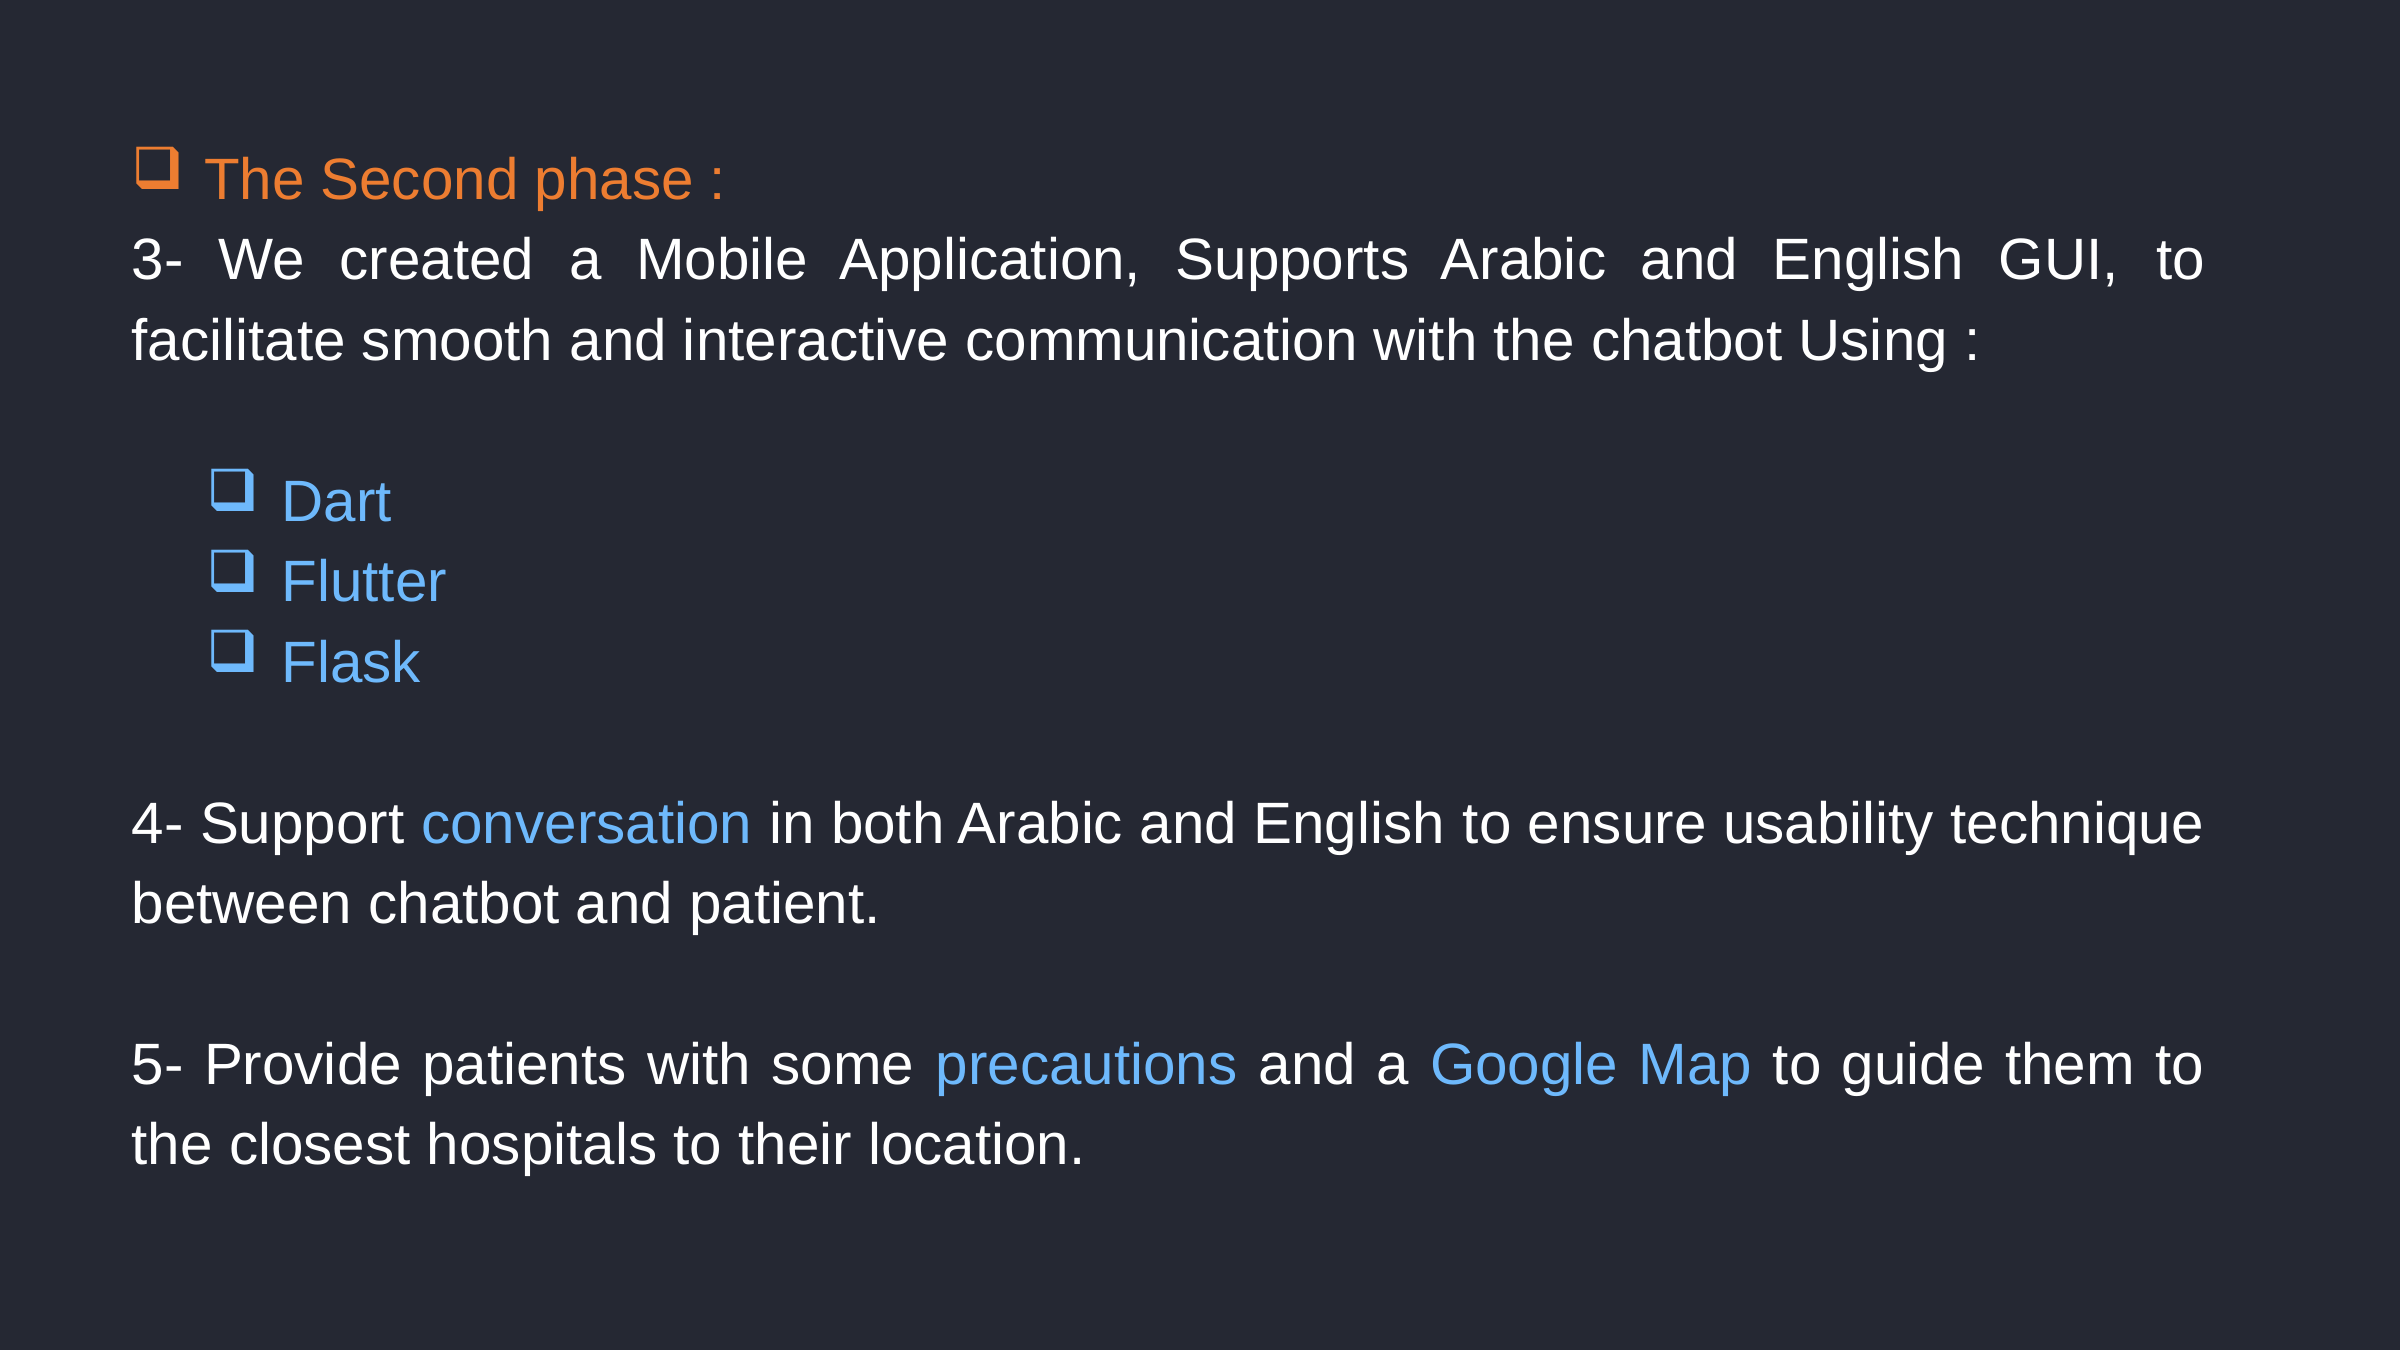

The Second phase :
3- We created a Mobile Application, Supports Arabic and English GUI, to facilitate smooth and interactive communication with the chatbot Using :

Dart
Flutter
Flask

4- Support conversation in both Arabic and English to ensure usability technique between chatbot and patient.

5- Provide patients with some precautions and a Google Map to guide them to the closest hospitals to their location.